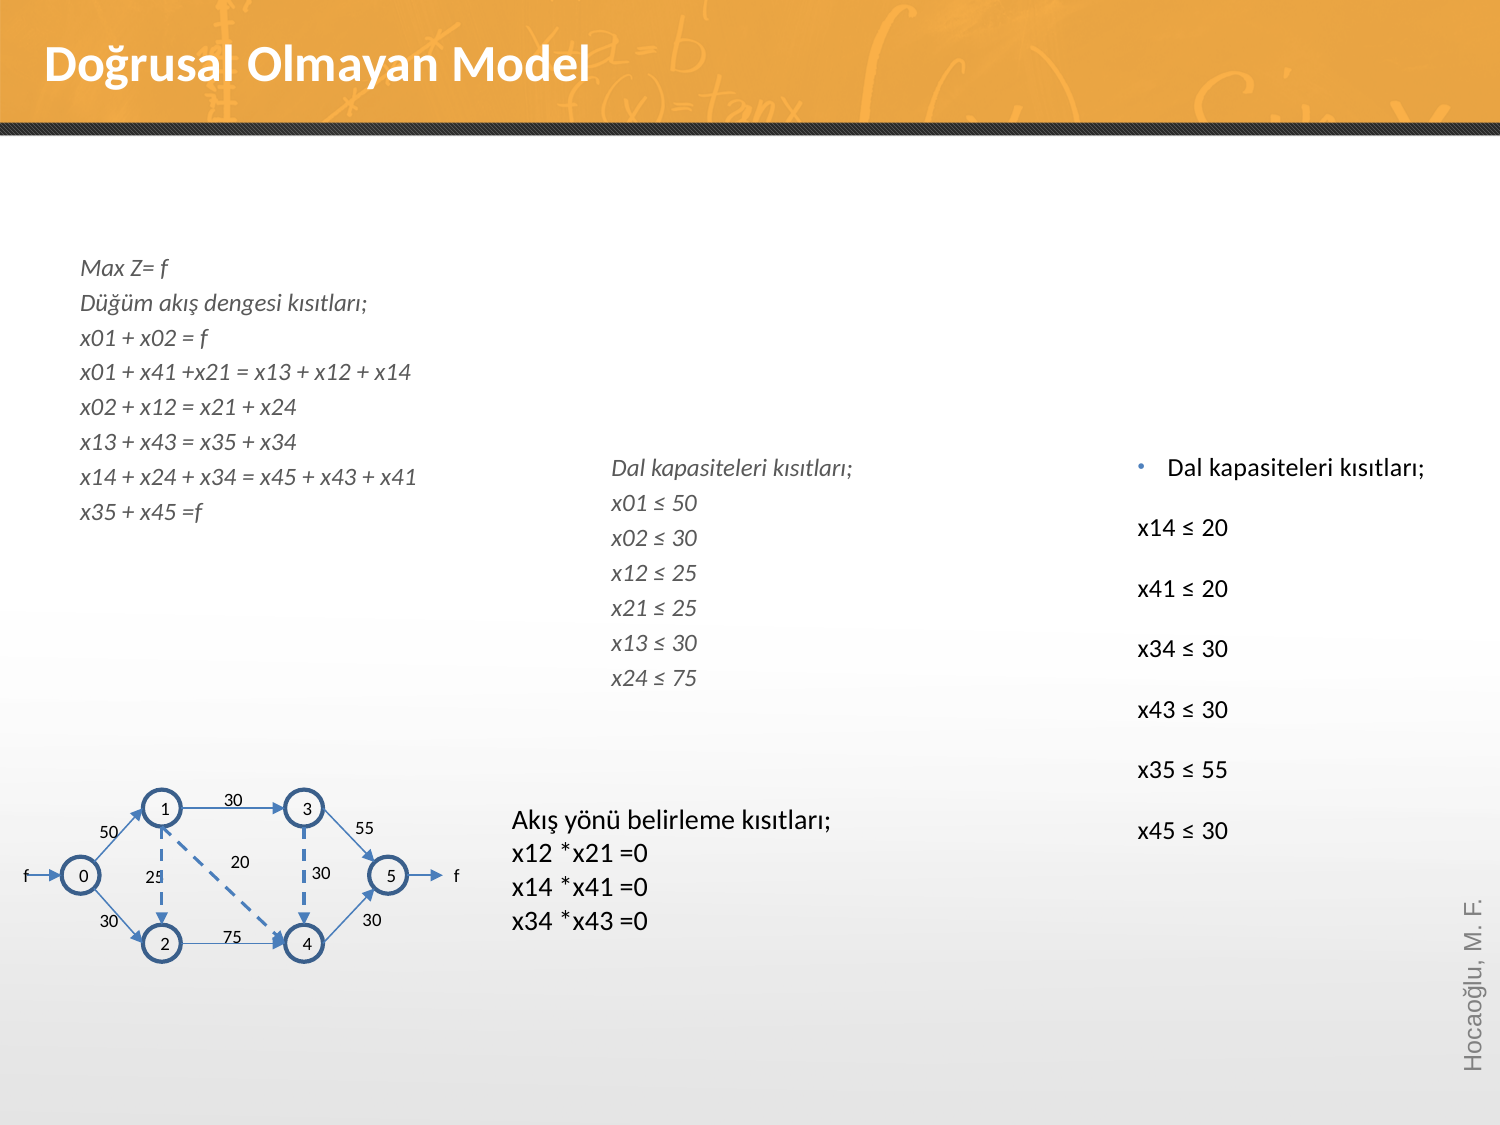

# Doğrusal Olmayan Model
Max Z= f
Düğüm akış dengesi kısıtları;
x01 + x02 = f
x01 + x41 +x21 = x13 + x12 + x14
x02 + x12 = x21 + x24
x13 + x43 = x35 + x34
x14 + x24 + x34 = x45 + x43 + x41
x35 + x45 =f

Dal kapasiteleri kısıtları;
x01 ≤ 50
x02 ≤ 30
x12 ≤ 25
x21 ≤ 25
x13 ≤ 30
x24 ≤ 75

Dal kapasiteleri kısıtları;
x14 ≤ 20
x41 ≤ 20
x34 ≤ 30
x43 ≤ 30
x35 ≤ 55
x45 ≤ 30

30
1
3
55
50
20
30
f
0
5
f
25
30
30
75
2
4
Akış yönü belirleme kısıtları;
x12 *x21 =0
x14 *x41 =0
x34 *x43 =0